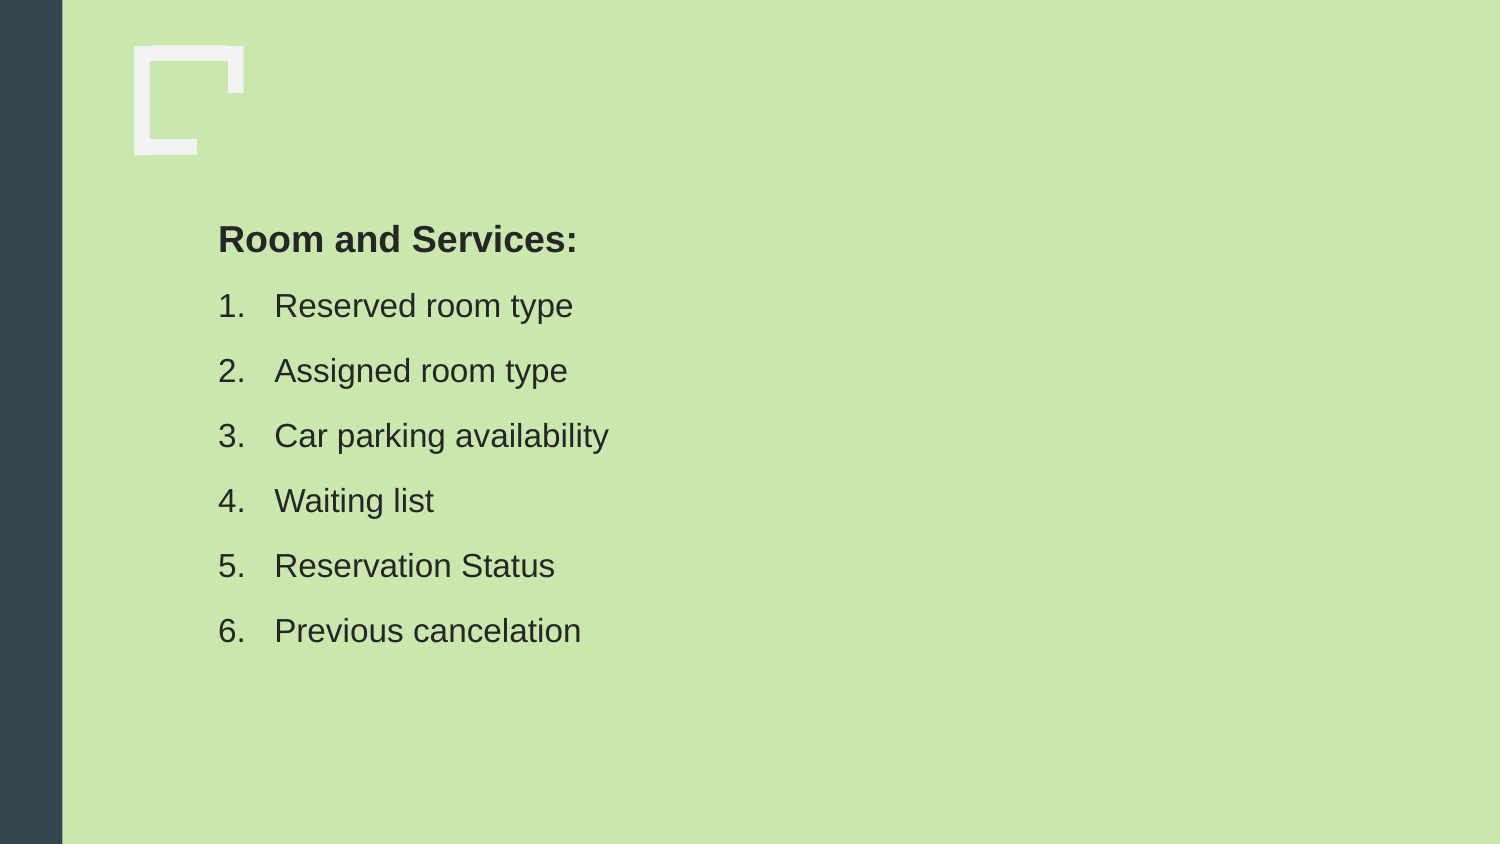

Room and Services:
Reserved room type
Assigned room type
Car parking availability
Waiting list
Reservation Status
Previous cancelation